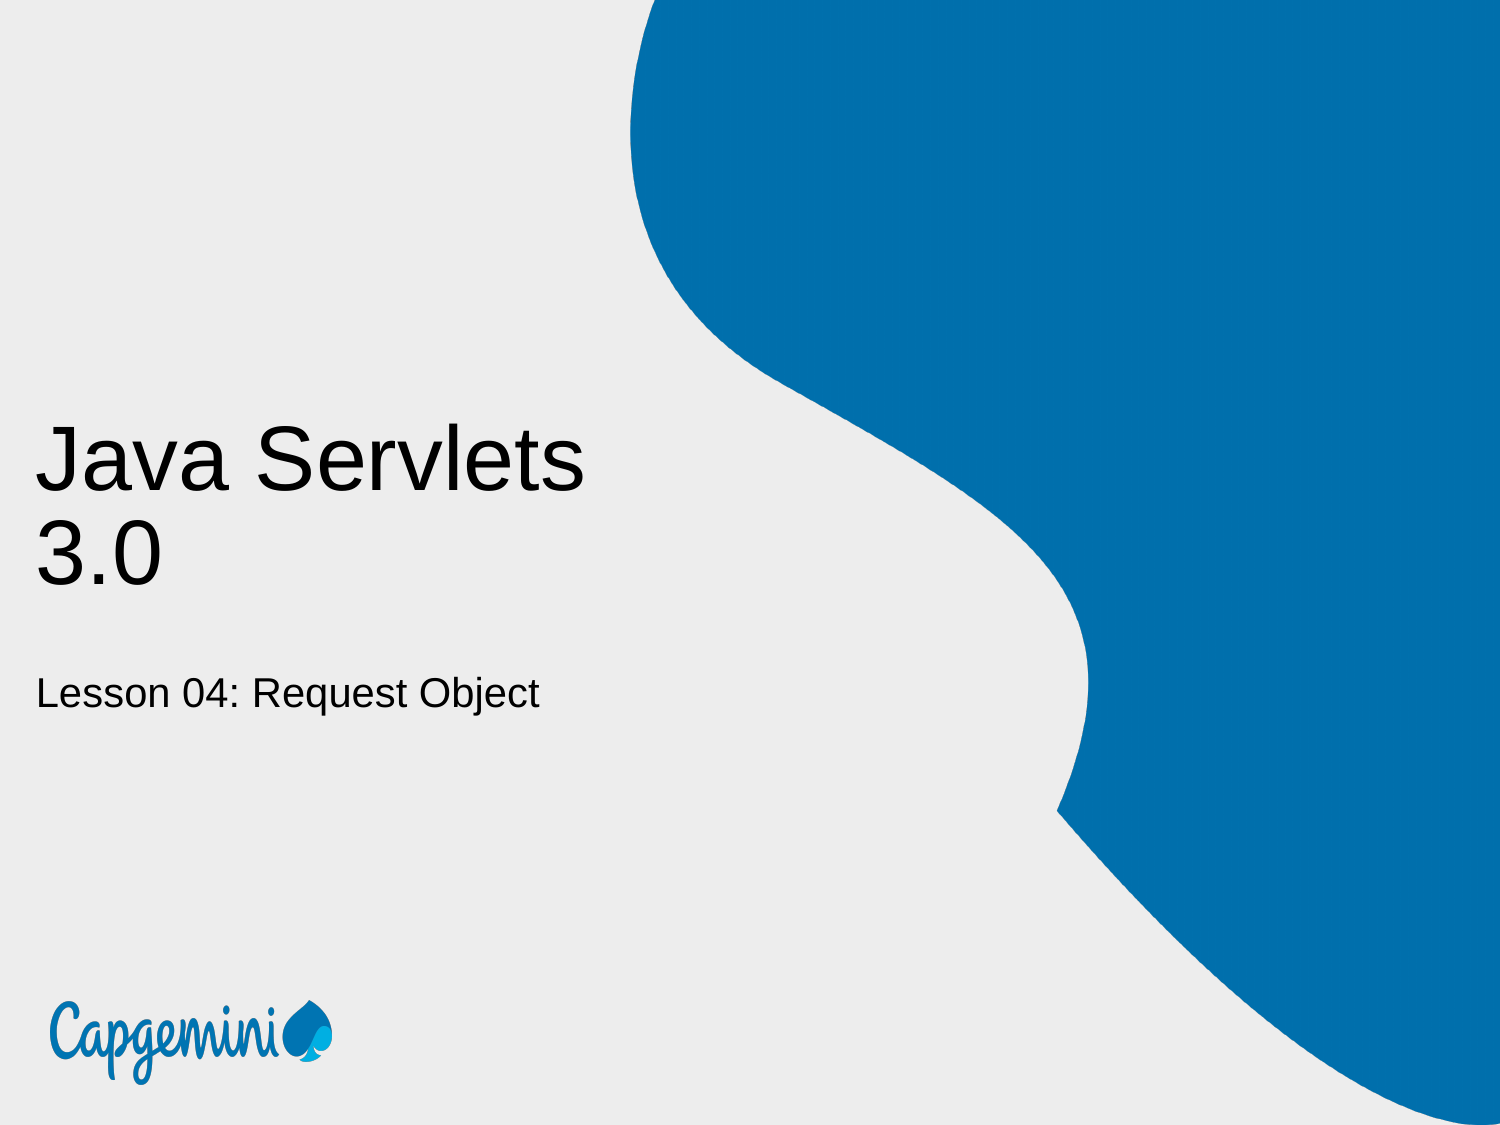

# Java Servlets 3.0

Lesson 04: Request Object